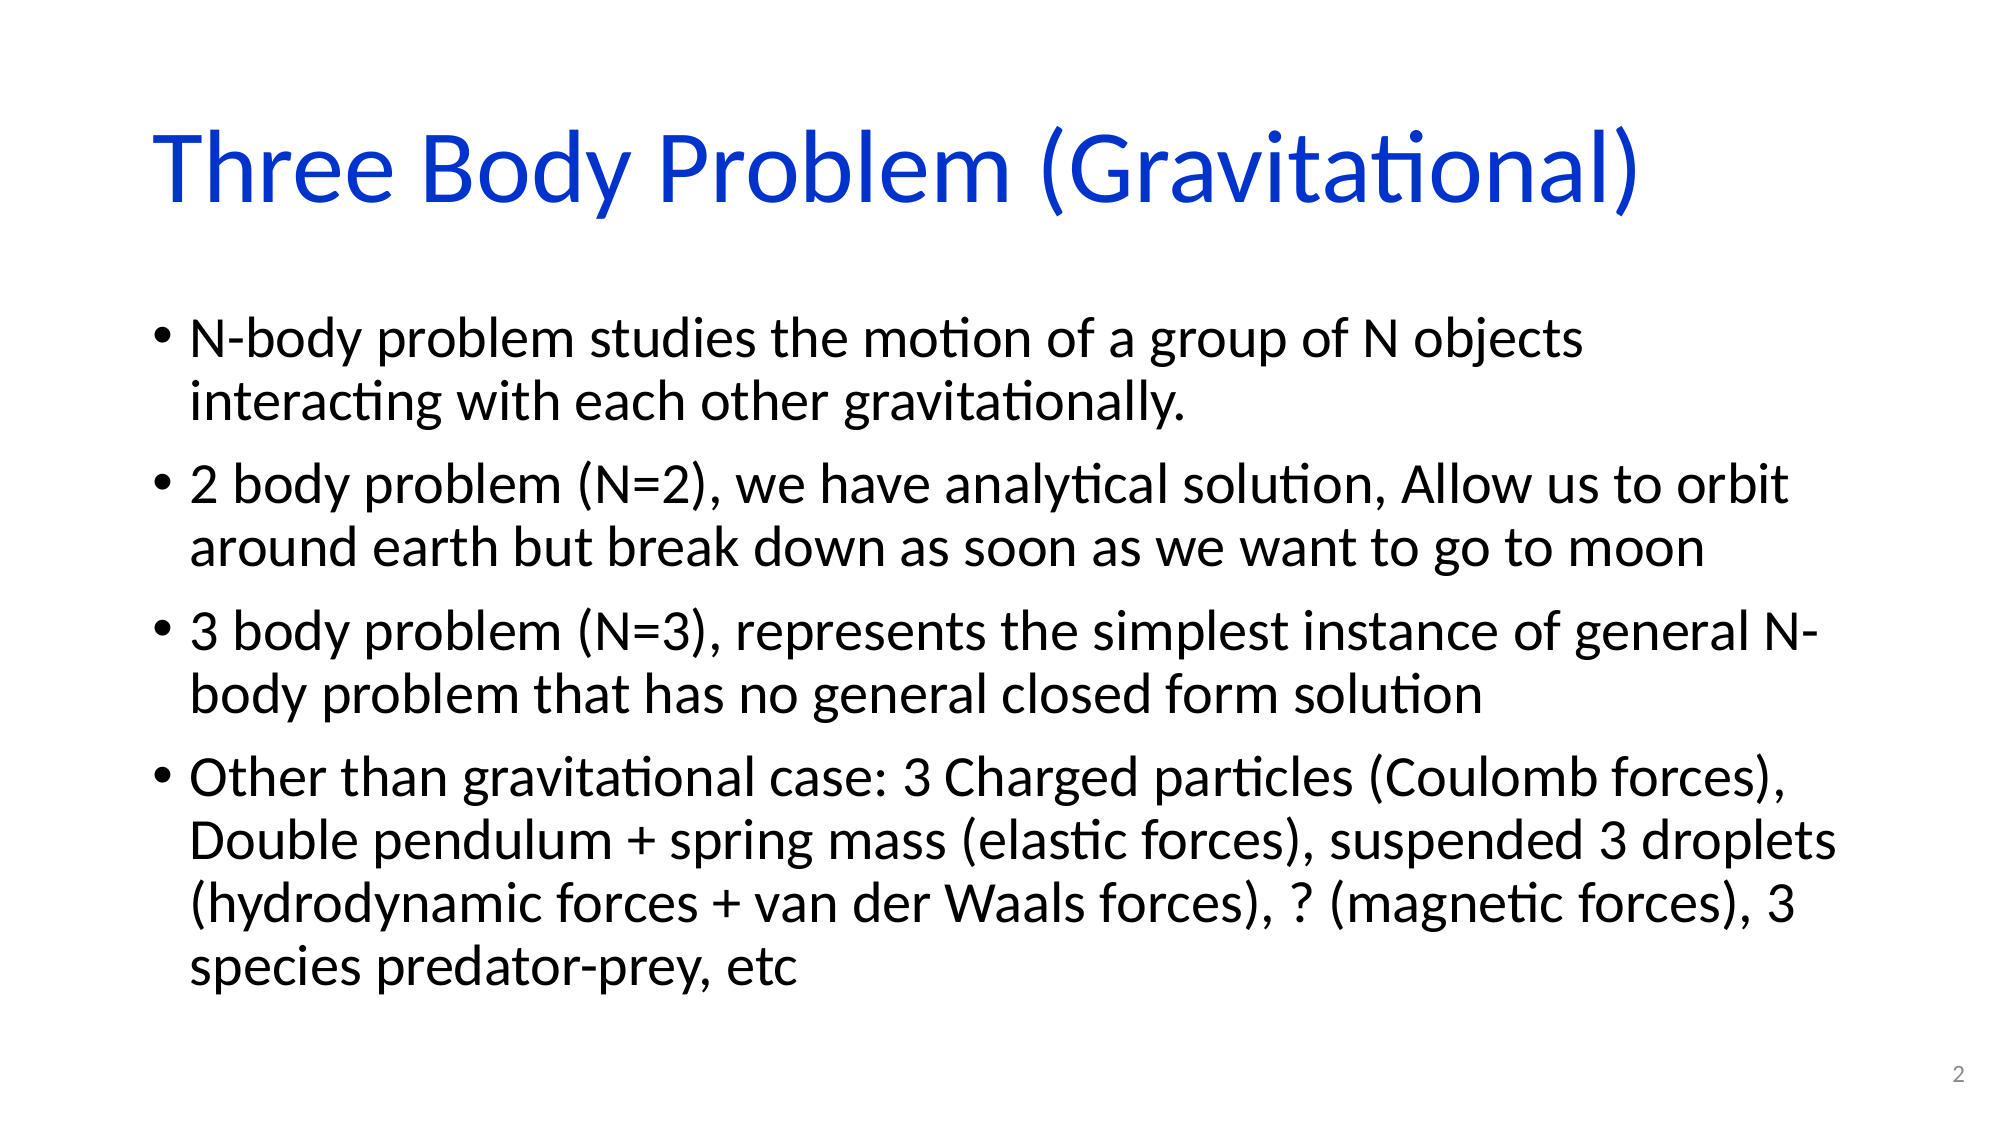

# Three Body Problem (Gravitational)
N-body problem studies the motion of a group of N objects  interacting with each other gravitationally.
2 body problem (N=2), we have analytical solution, Allow us to orbit around earth but break down as soon as we want to go to moon
3 body problem (N=3), represents the simplest instance of general N-body problem that has no general closed form solution
Other than gravitational case: 3 Charged particles (Coulomb forces), Double pendulum + spring mass (elastic forces), suspended 3 droplets (hydrodynamic forces + van der Waals forces), ? (magnetic forces), 3 species predator-prey, etc
2